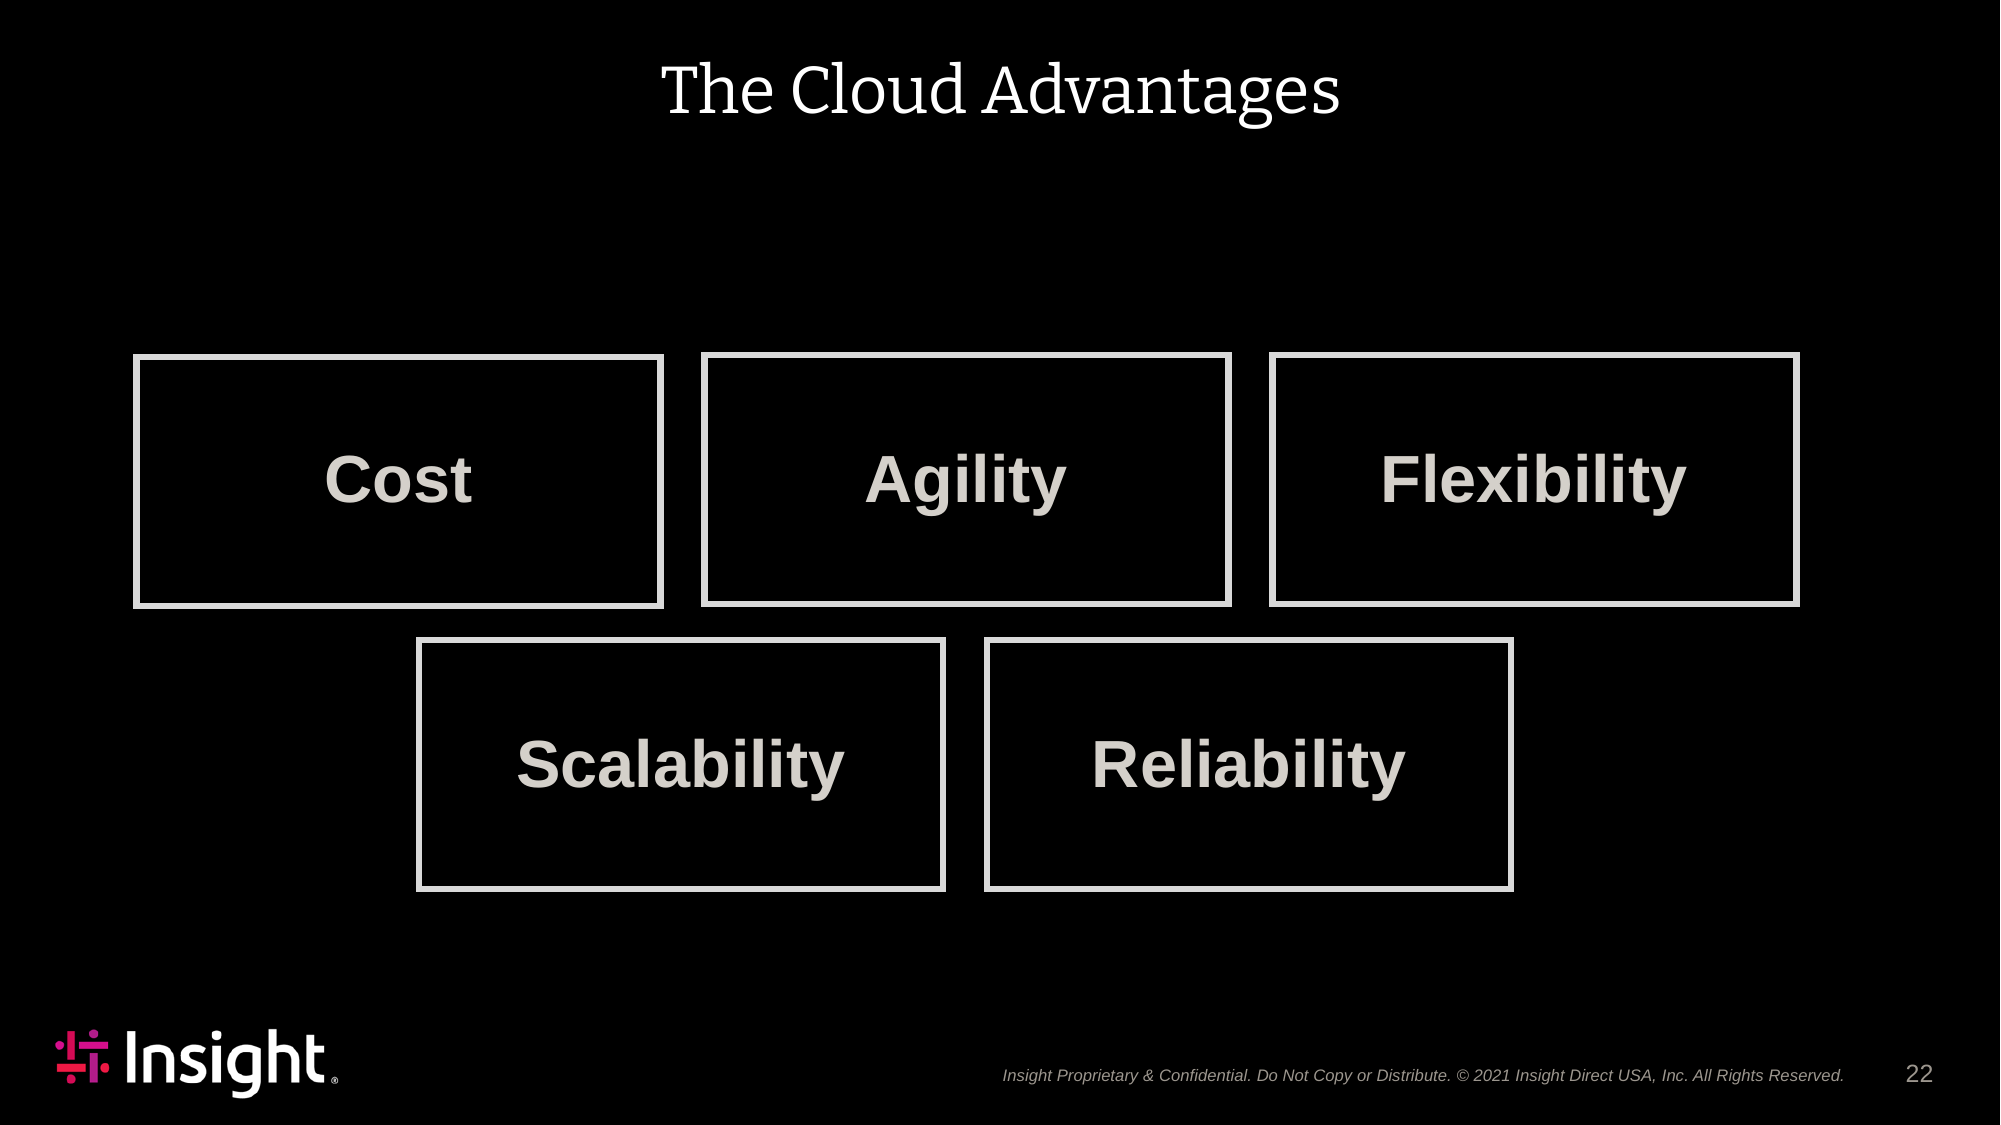

The Cloud Advantages

Cost
Agility
Flexibility

Scalability
Reliability